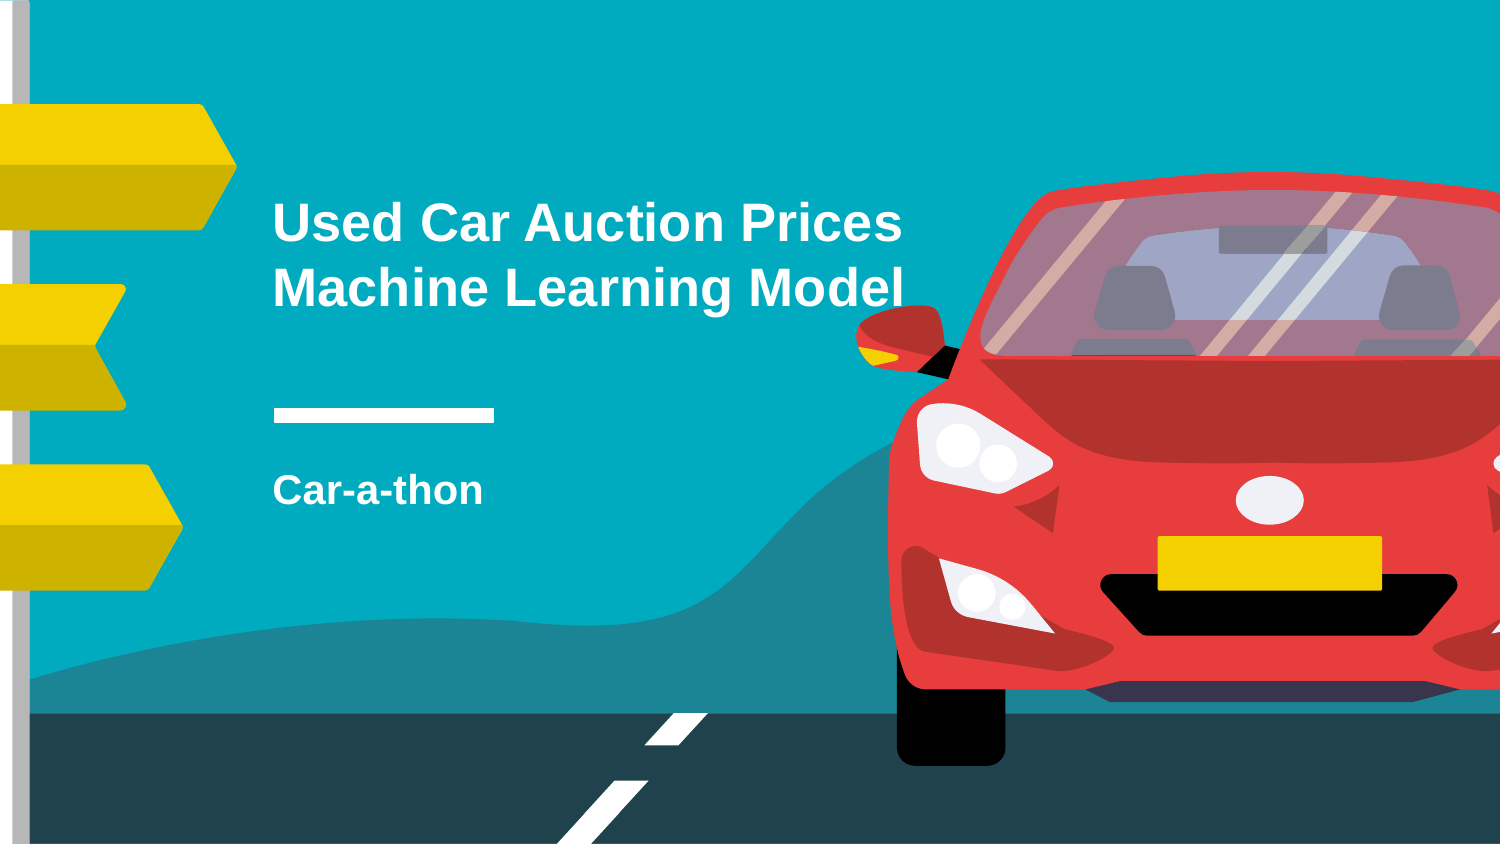

Used Car Auction Prices Machine Learning Model

Car-a-thon